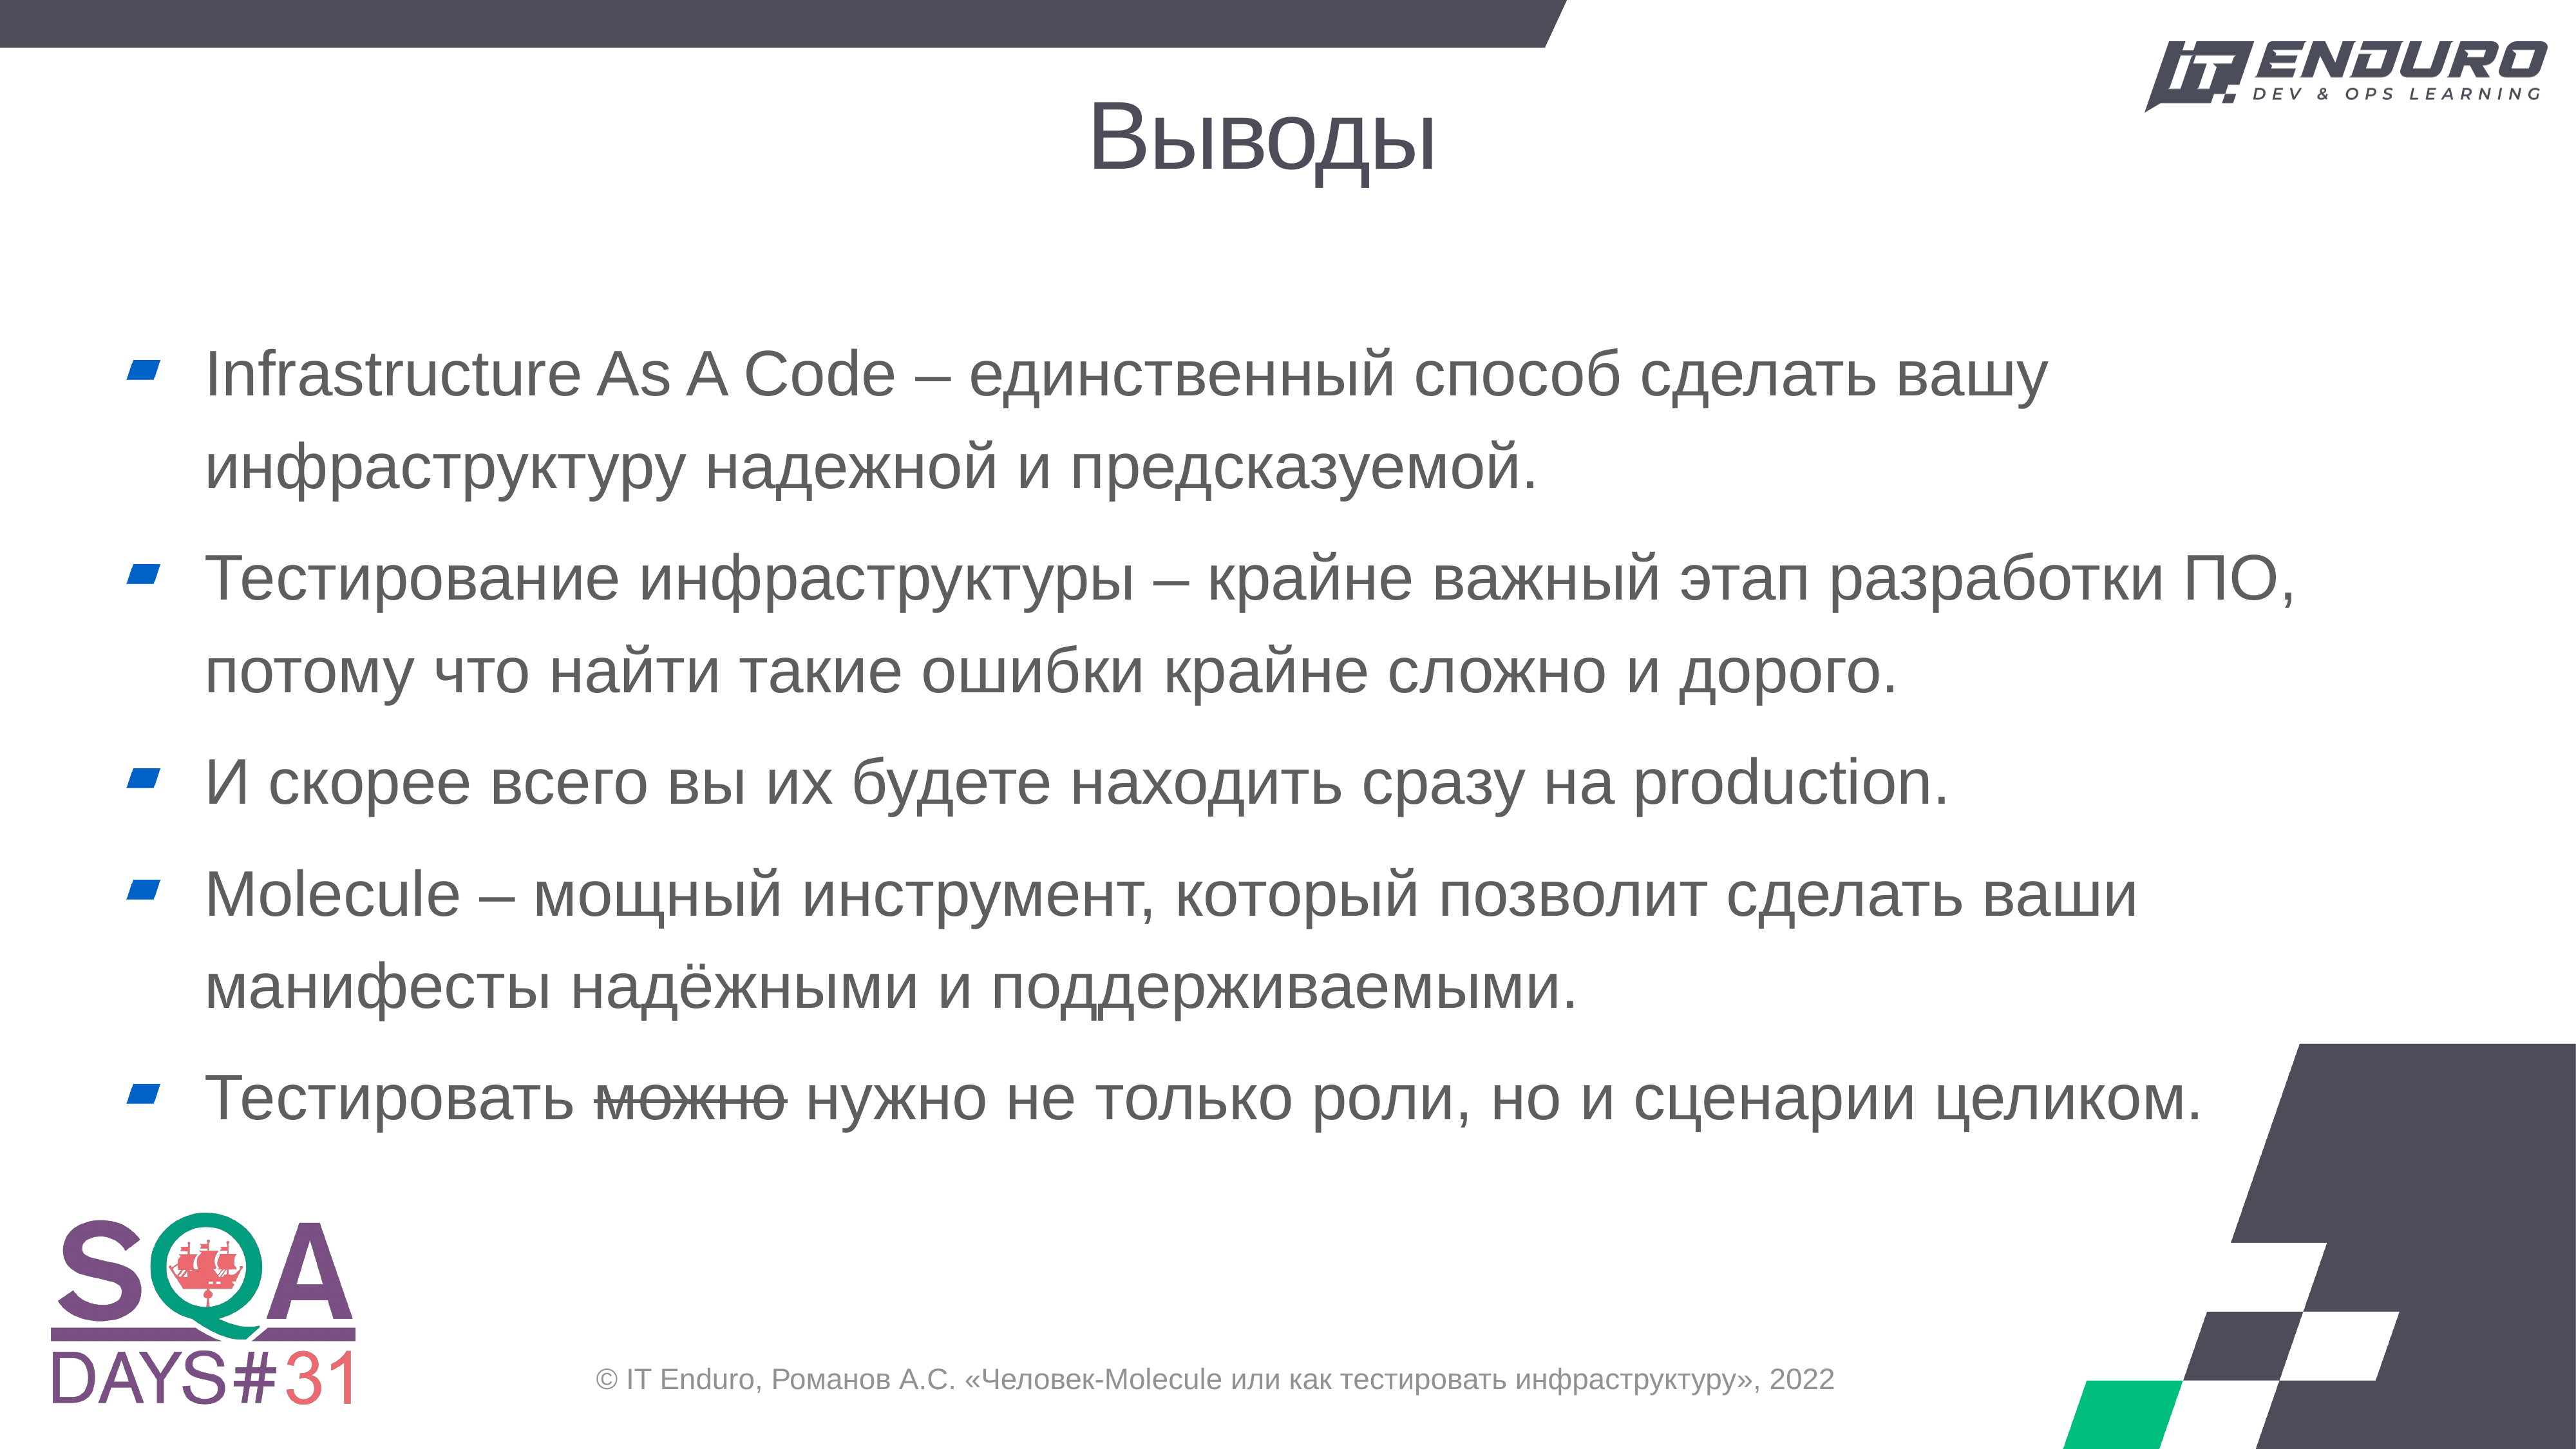

# Выводы
Infrastructure As A Code – единственный способ сделать вашу инфраструктуру надежной и предсказуемой.
Тестирование инфраструктуры – крайне важный этап разработки ПО, потому что найти такие ошибки крайне сложно и дорого.
И скорее всего вы их будете находить сразу на production.
Molecule – мощный инструмент, который позволит сделать ваши манифесты надёжными и поддерживаемыми.
Тестировать можно нужно не только роли, но и сценарии целиком.